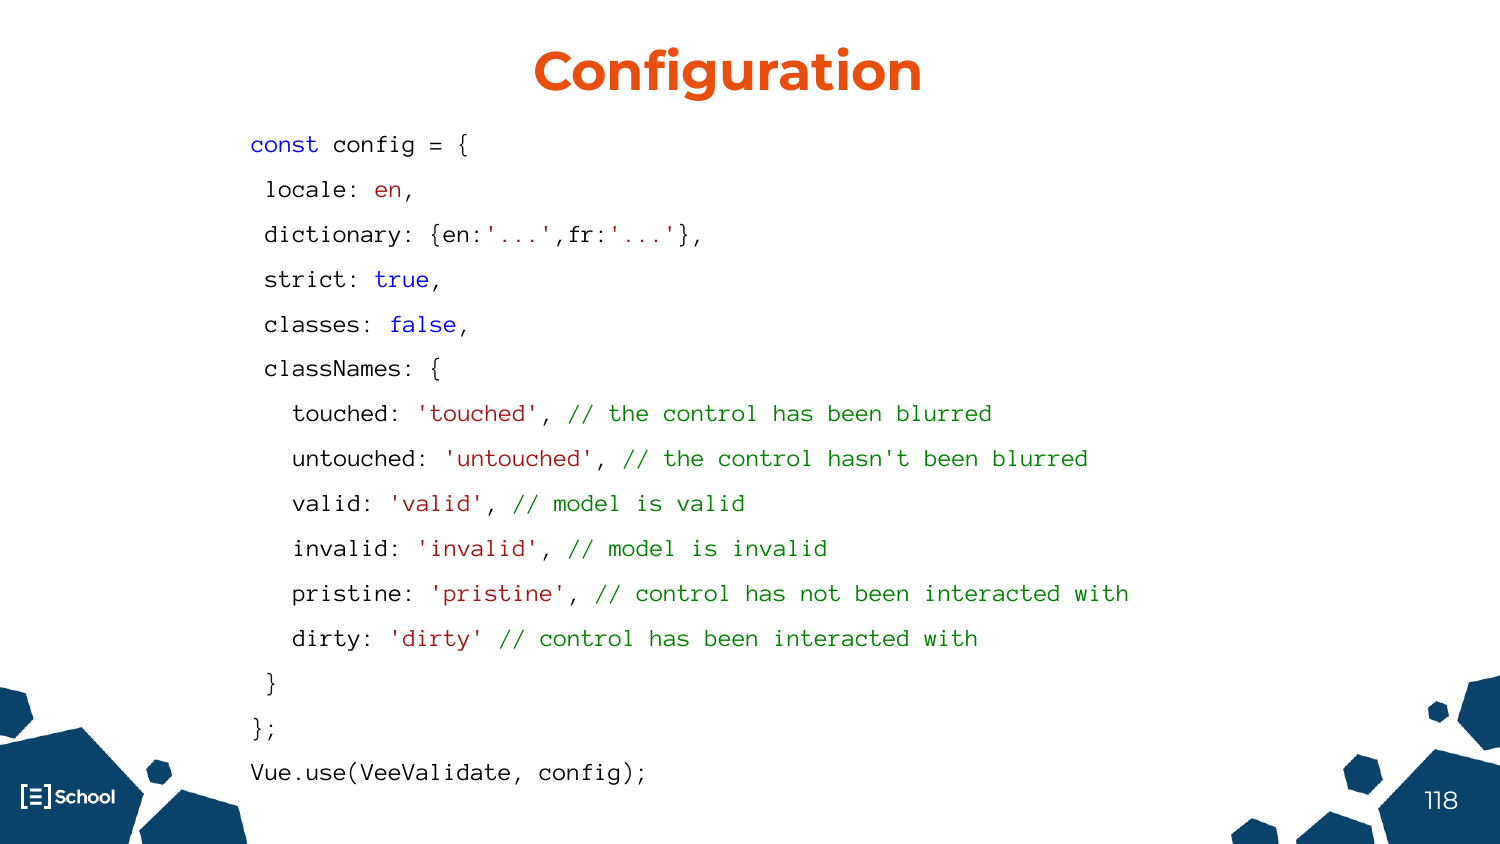

Configuration
const config = {
 locale: en,
 dictionary: {en:'...',fr:'...'},
 strict: true,
 classes: false,
 classNames: {
   touched: 'touched', // the control has been blurred
   untouched: 'untouched', // the control hasn't been blurred
   valid: 'valid', // model is valid
   invalid: 'invalid', // model is invalid
   pristine: 'pristine', // control has not been interacted with
   dirty: 'dirty' // control has been interacted with
 }
};
Vue.use(VeeValidate, config);

118